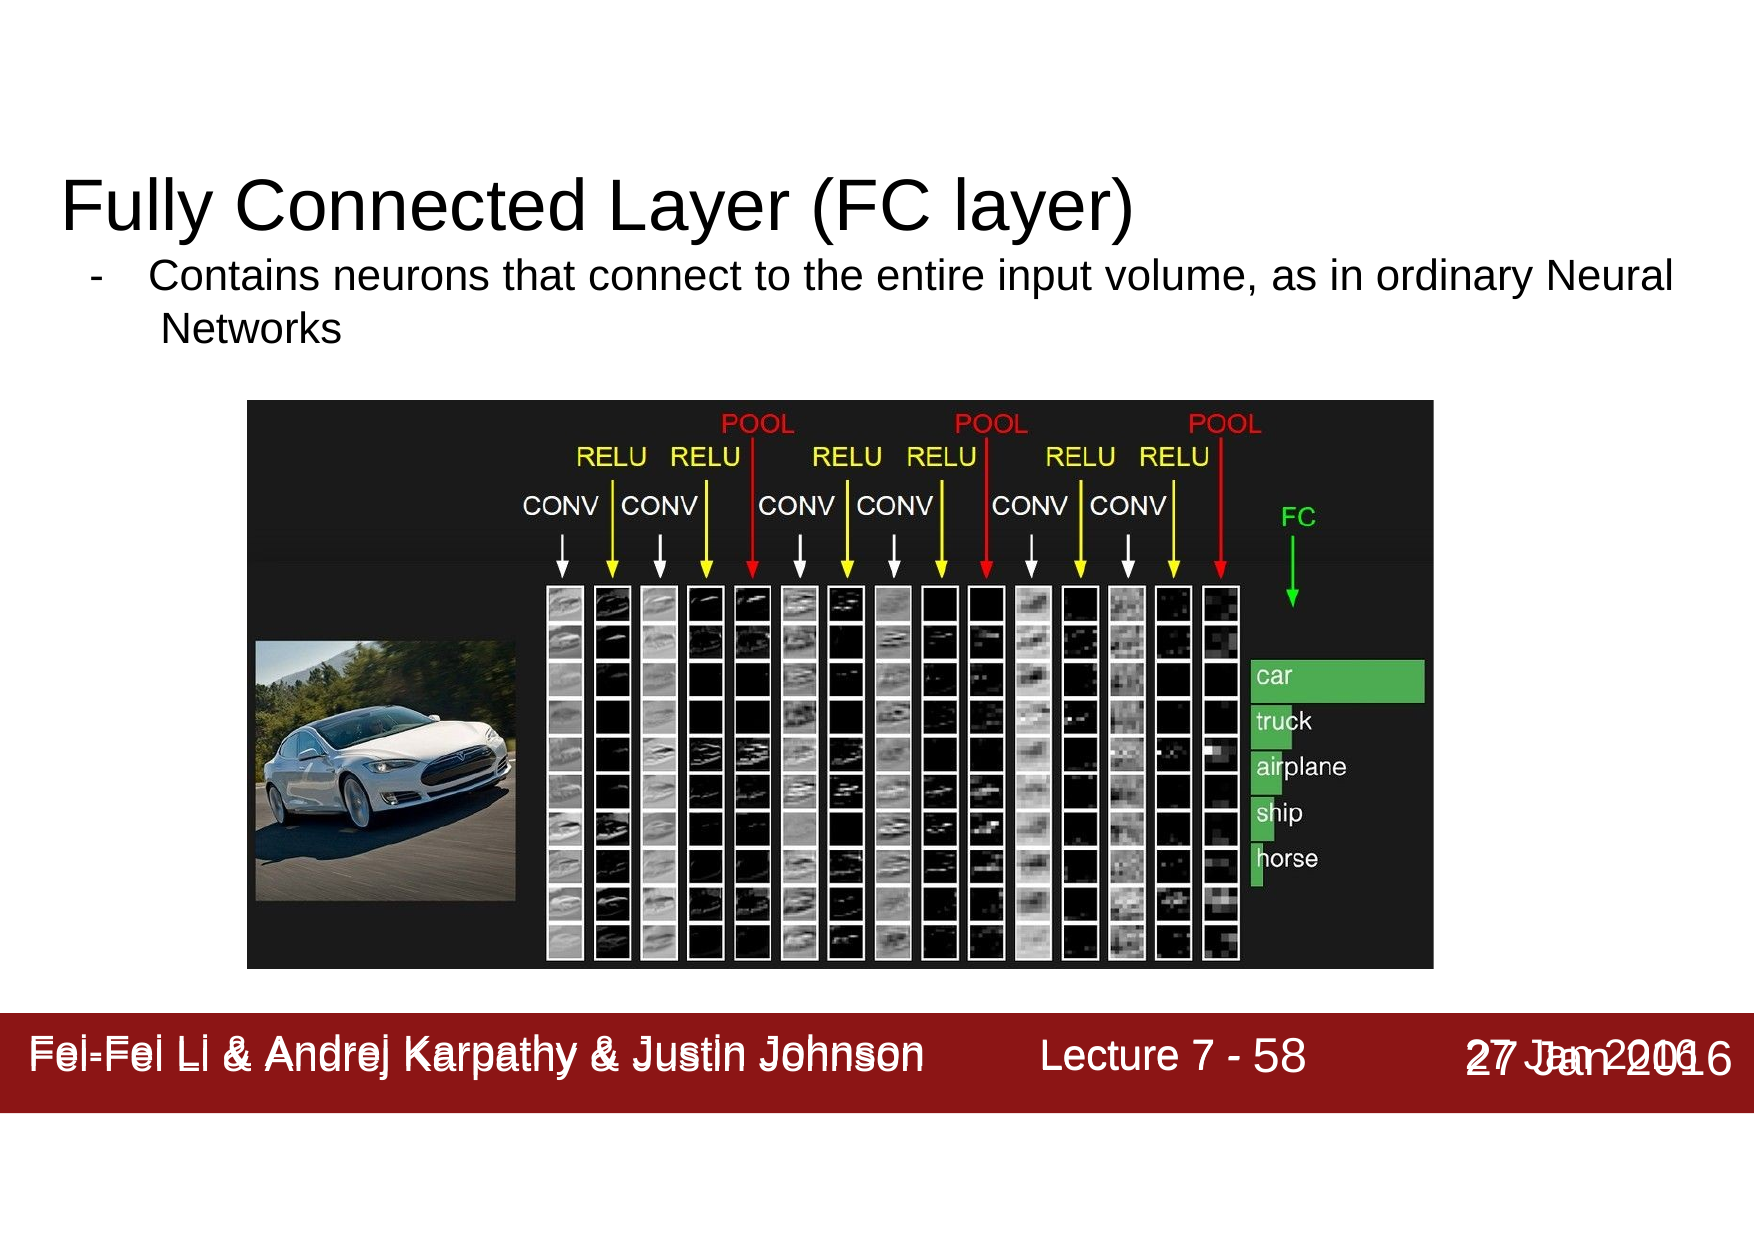

# Fully Connected Layer (FC layer)
-	Contains neurons that connect to the entire input volume, as in ordinary Neural  Networks

Lecture 7 - 58
27 Jan 2016
Fei-Fei Li & Andrej Karpathy & Justin Johnson
Fei-Fei Li & Andrej Karpathy & Justin Johnson	Lecture 7 -	27 Jan 2016